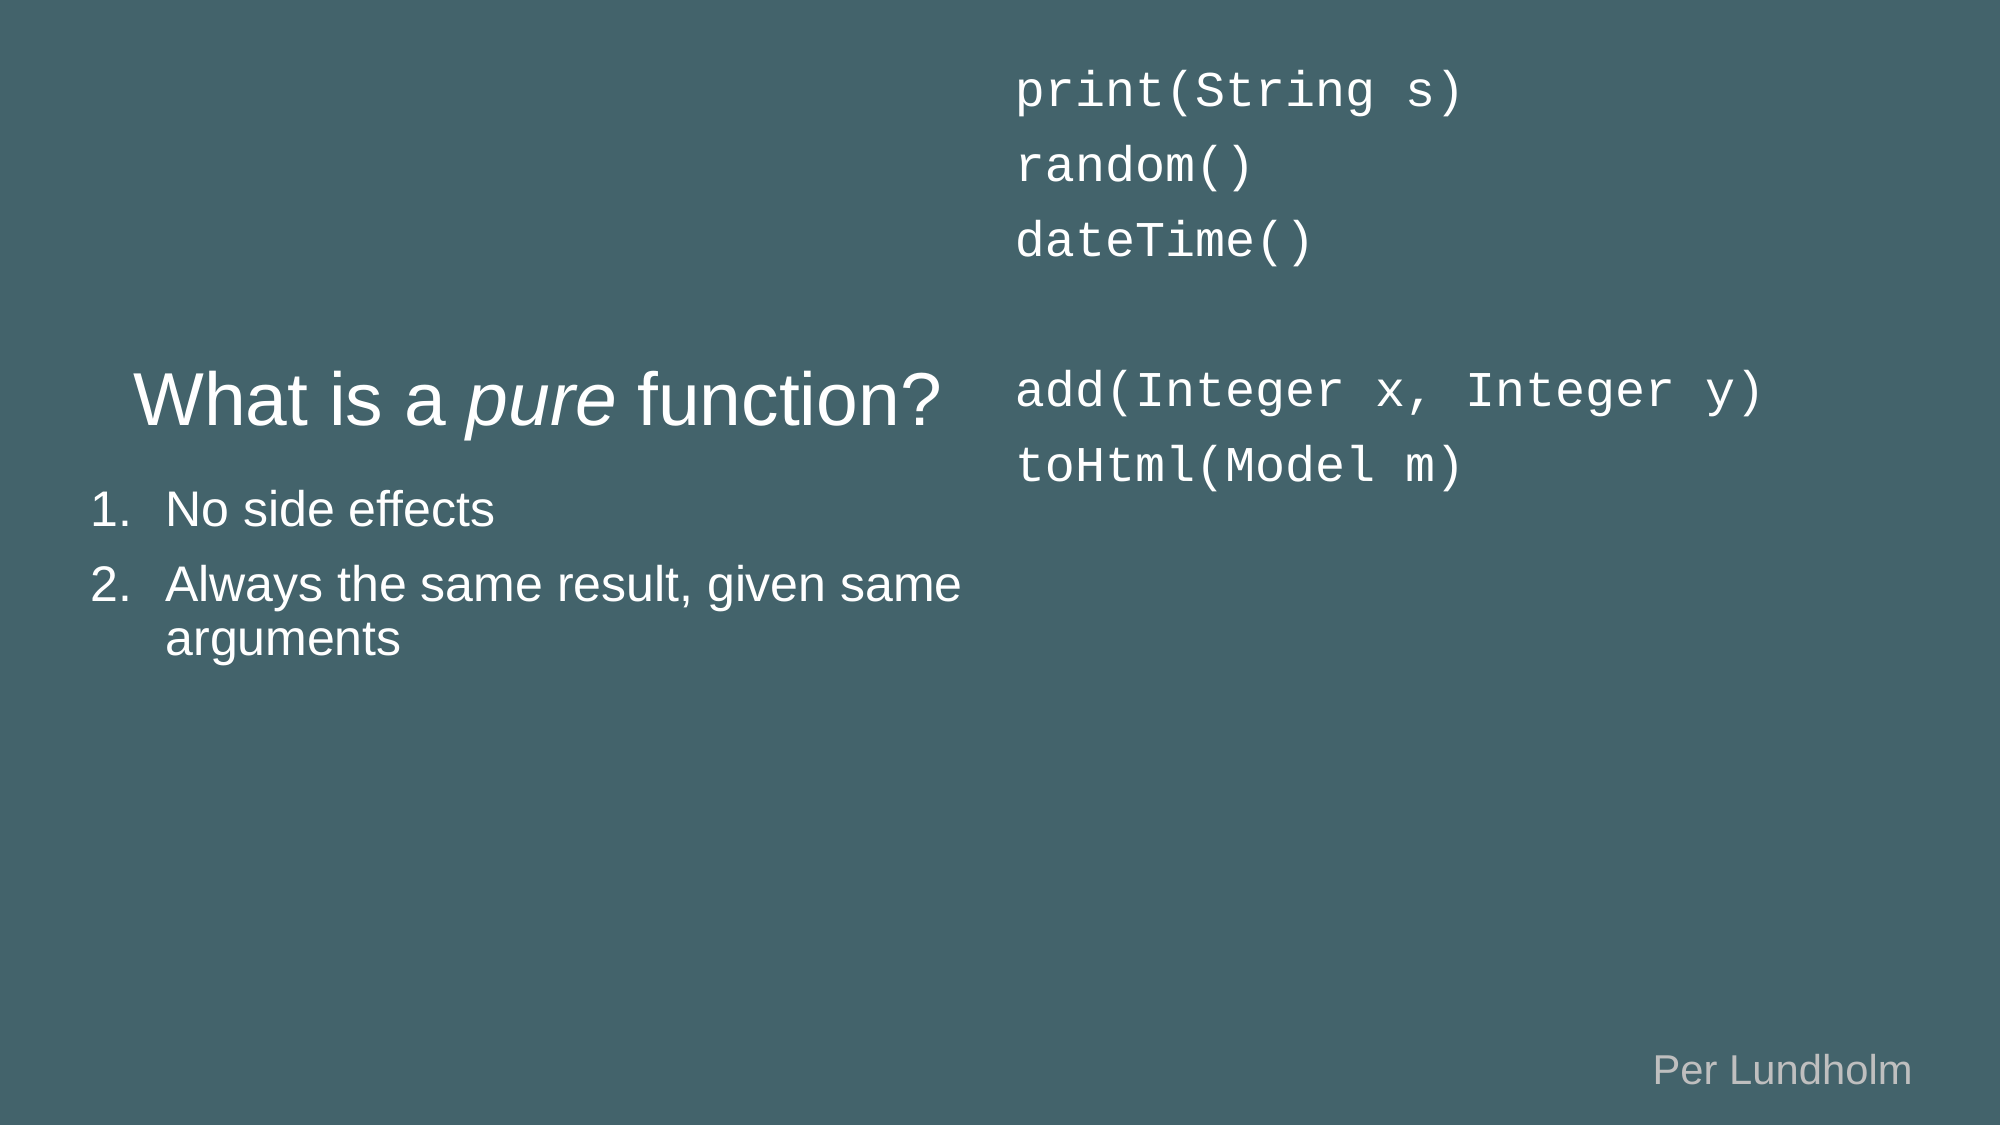

print(String s)
random()
dateTime()

add(Integer x, Integer y)
toHtml(Model m)
# What is a pure function?
No side effects
Always the same result, given same arguments
Per Lundholm